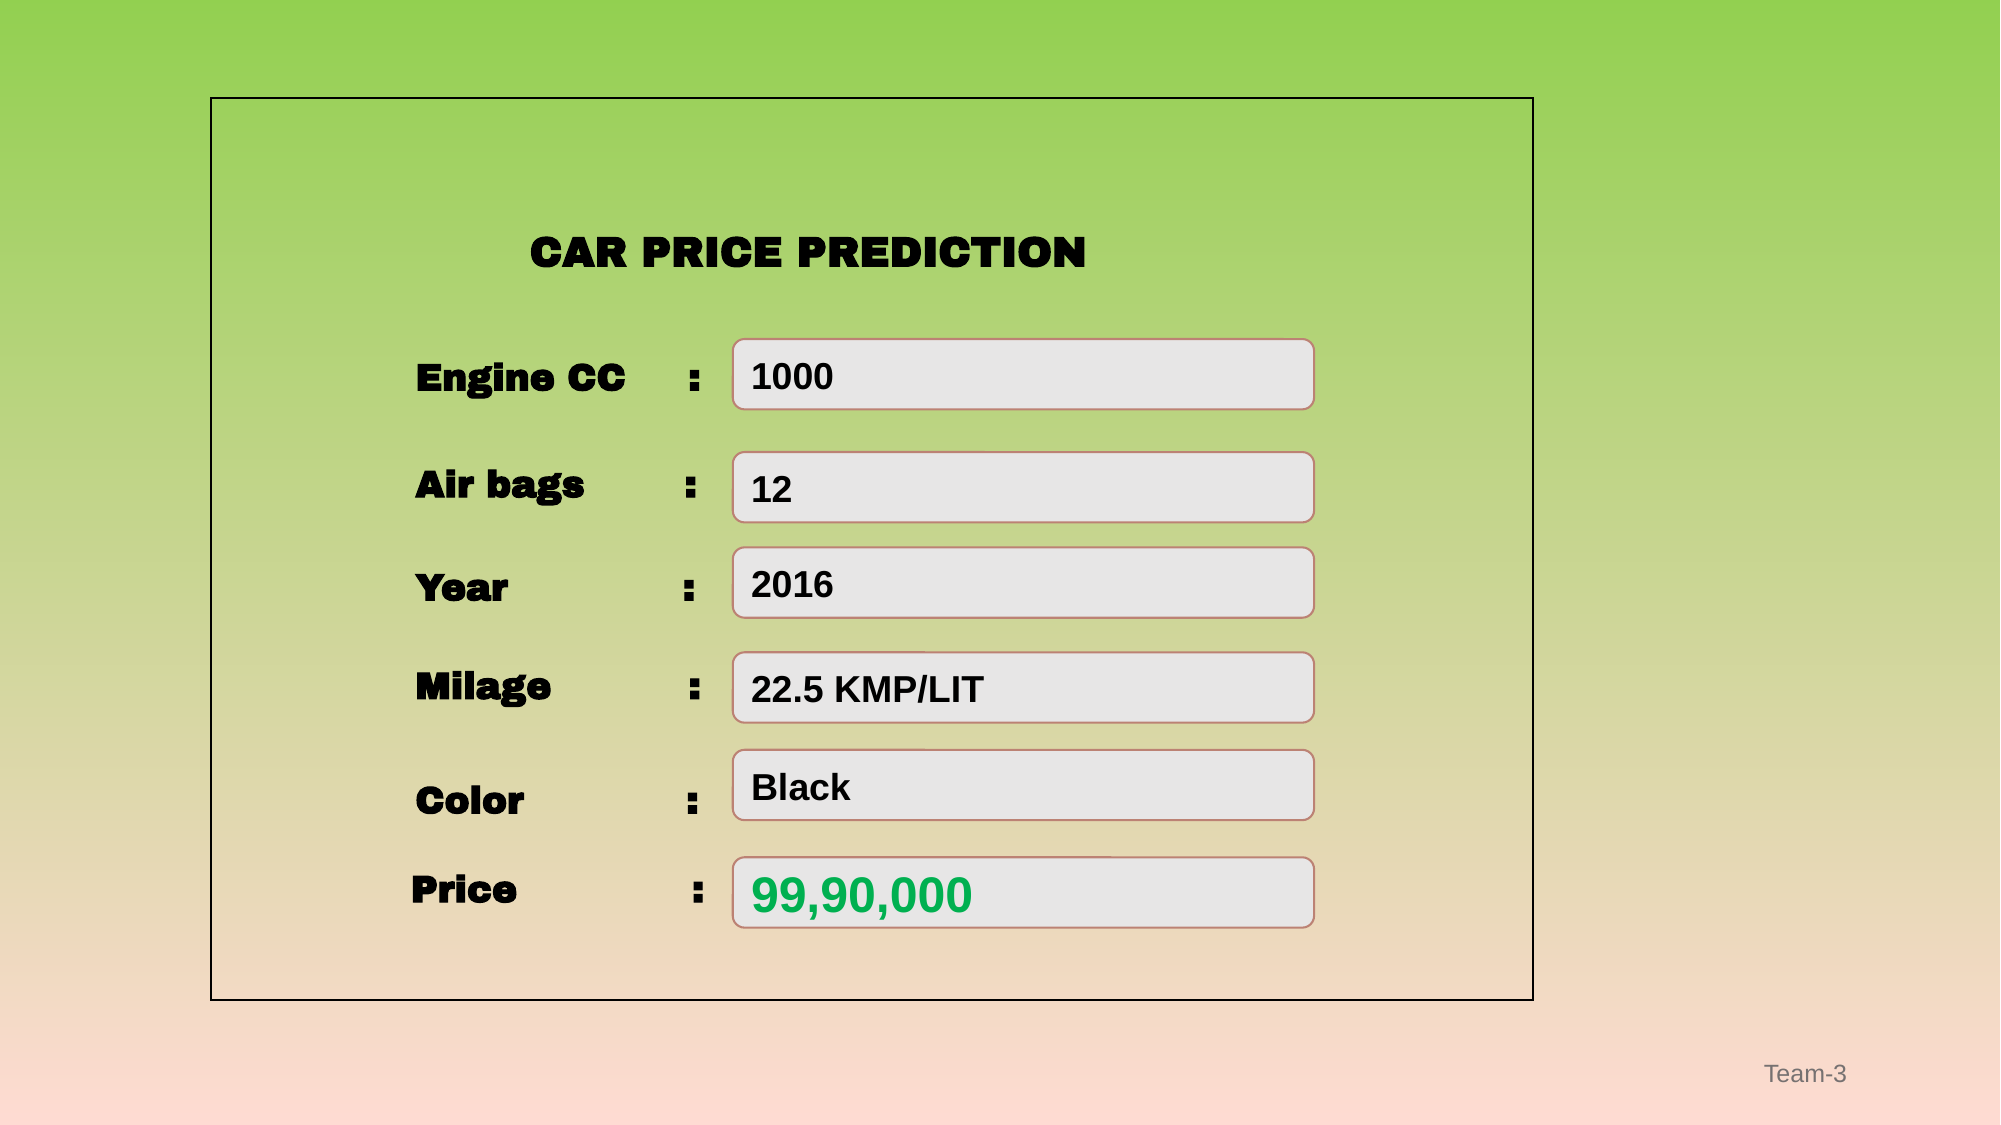

CAR PRICE PREDICTION
1000
Engine CC     :
12
Air bags        :
2016
Year              :
22.5 KMP/LIT
Milage           :
Color             :
Price              :
Black
99,90,000
Team-3